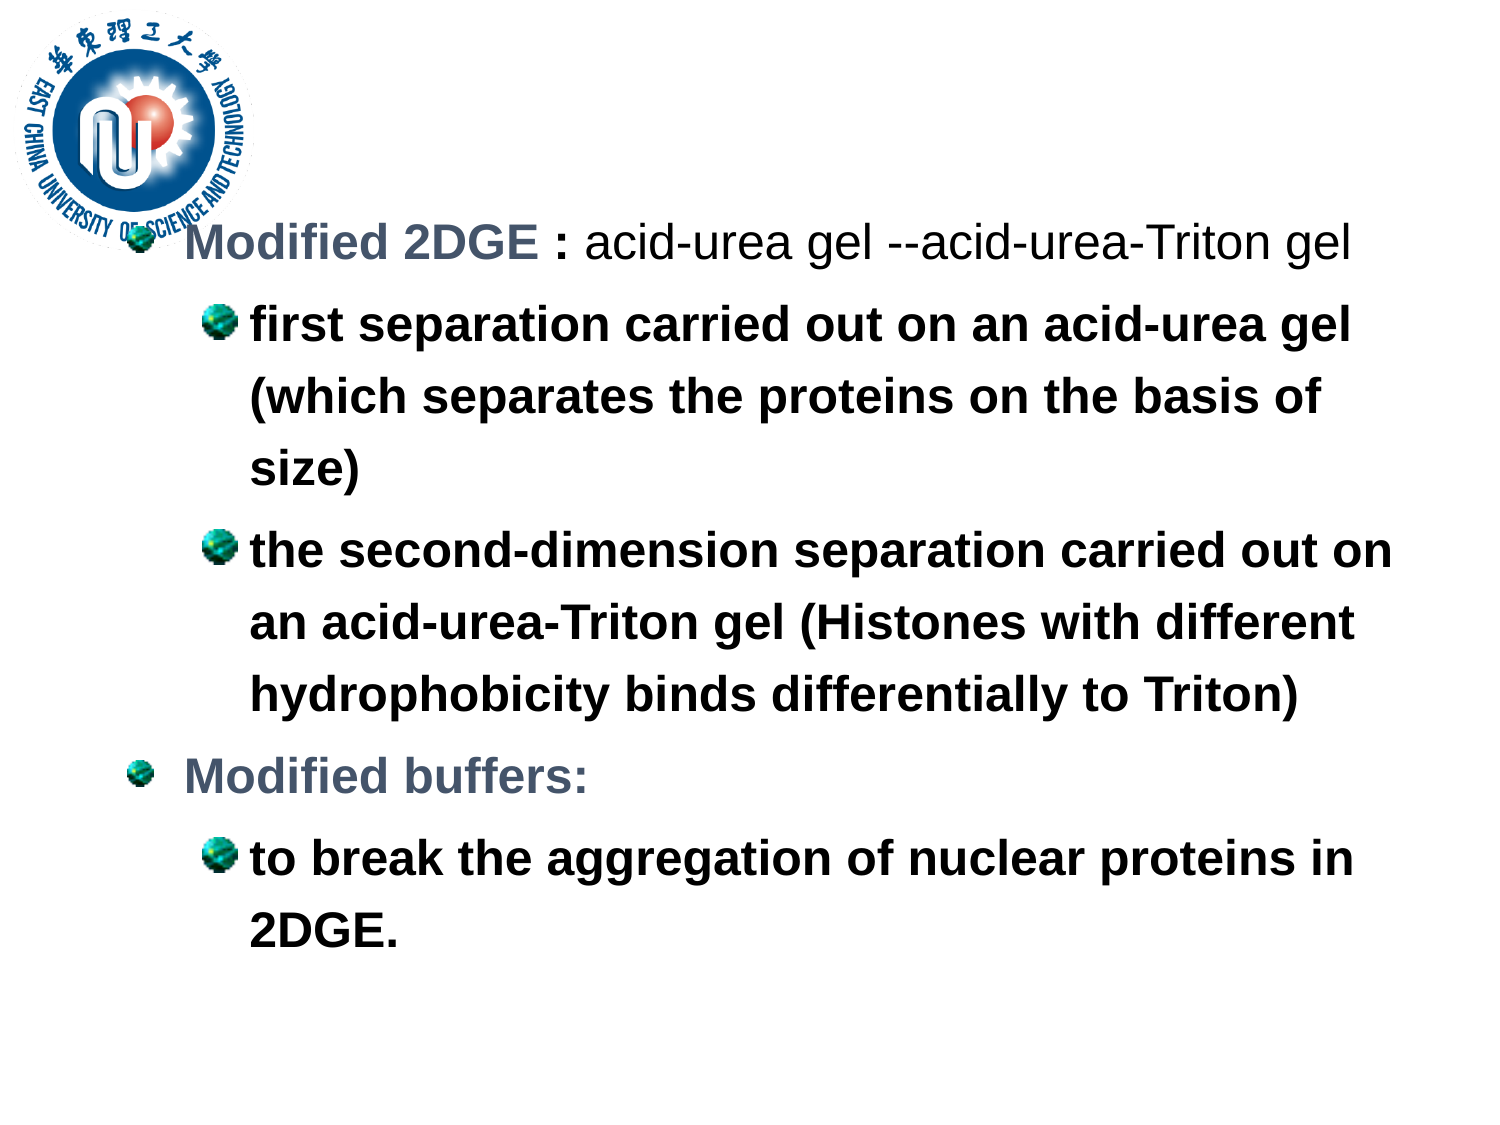

Modified 2DGE : acid-urea gel --acid-urea-Triton gel
first separation carried out on an acid-urea gel (which separates the proteins on the basis of size)
the second-dimension separation carried out on an acid-urea-Triton gel (Histones with different hydrophobicity binds differentially to Triton)
Modified buffers:
to break the aggregation of nuclear proteins in 2DGE.